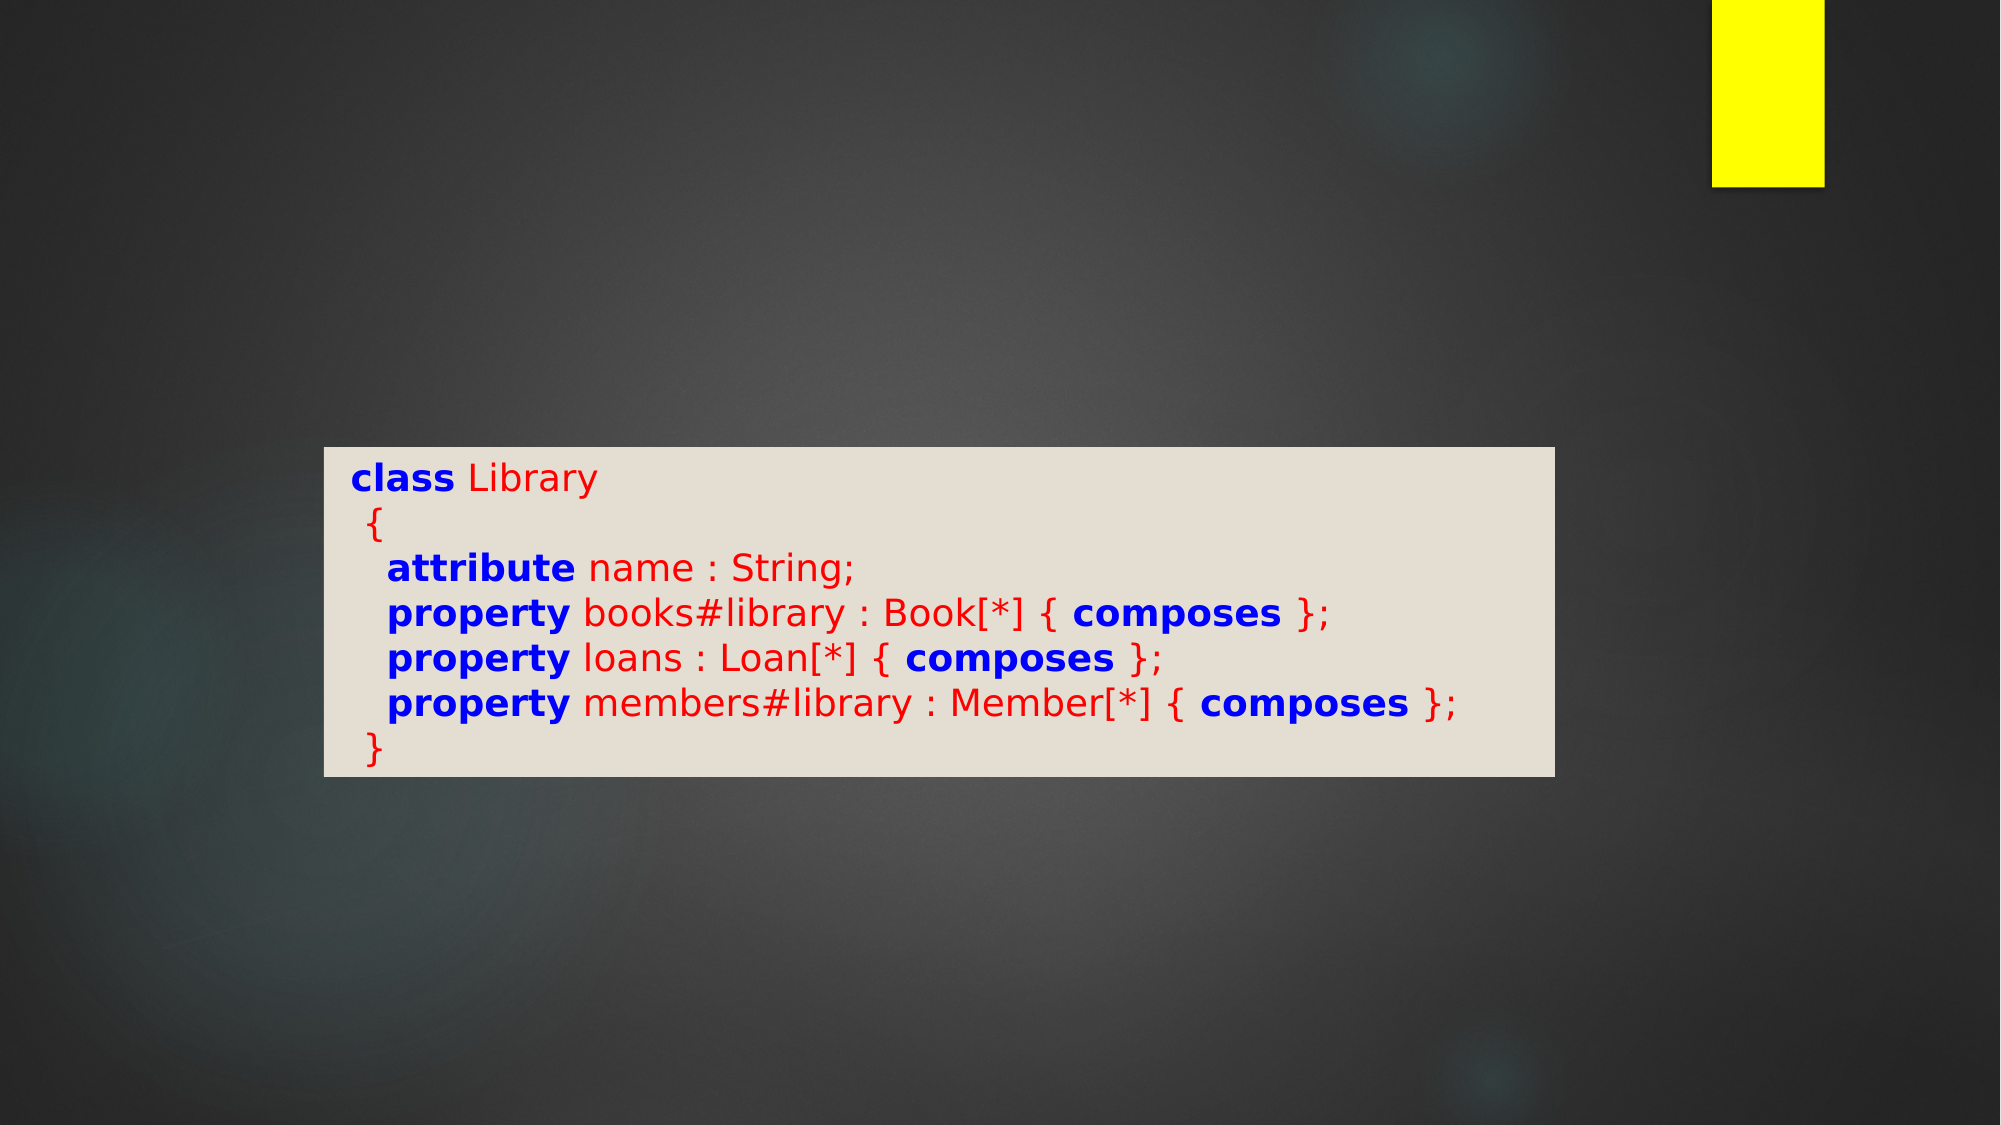

class Library
  {
    attribute name : String;
    property books#library : Book[*] { composes };
    property loans : Loan[*] { composes };
    property members#library : Member[*] { composes };
  }